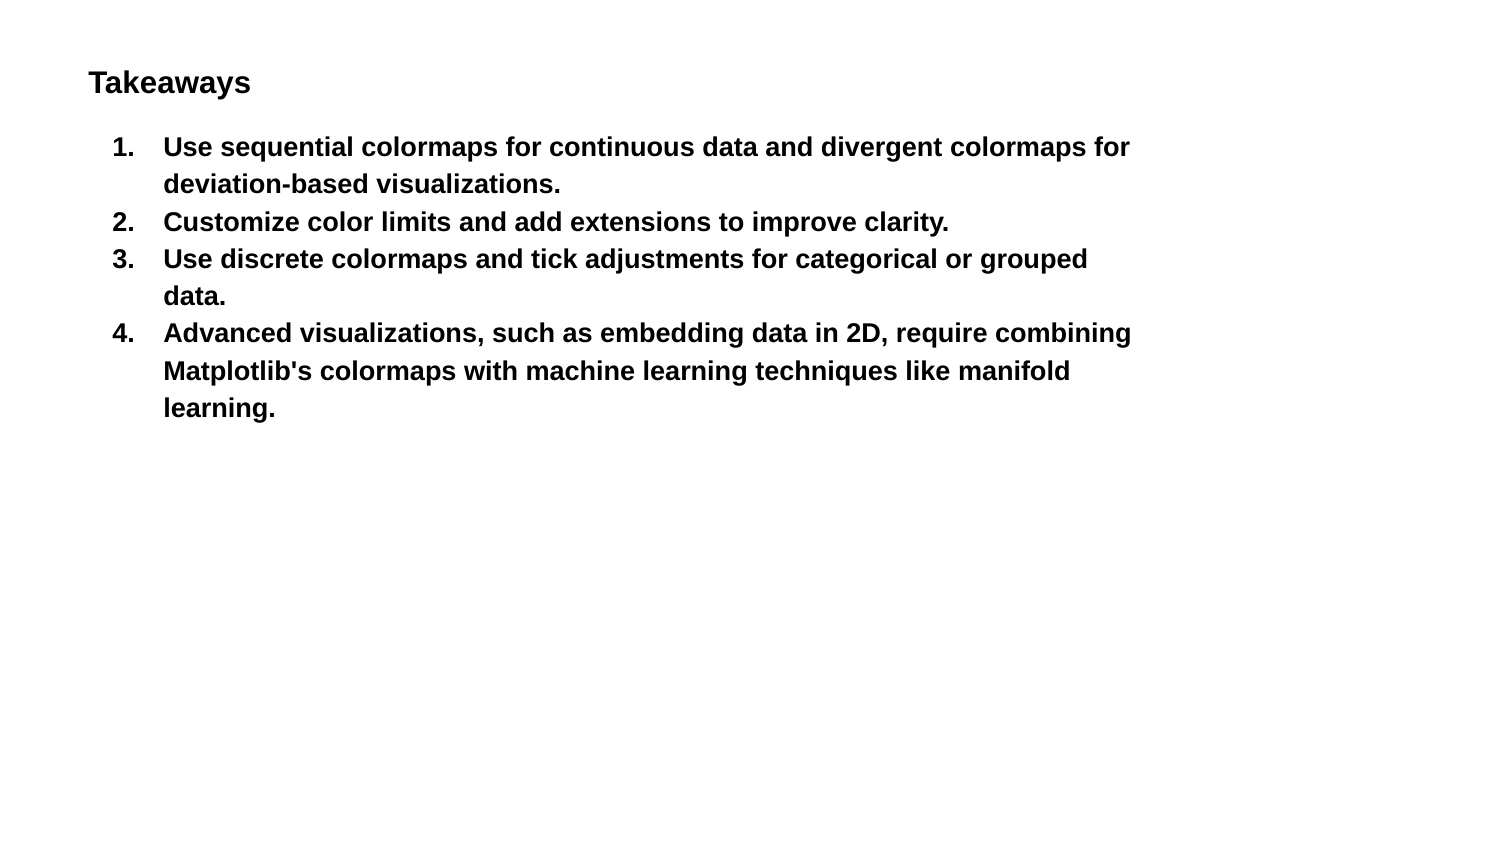

Takeaways
Use sequential colormaps for continuous data and divergent colormaps for deviation-based visualizations.
Customize color limits and add extensions to improve clarity.
Use discrete colormaps and tick adjustments for categorical or grouped data.
Advanced visualizations, such as embedding data in 2D, require combining Matplotlib's colormaps with machine learning techniques like manifold learning.